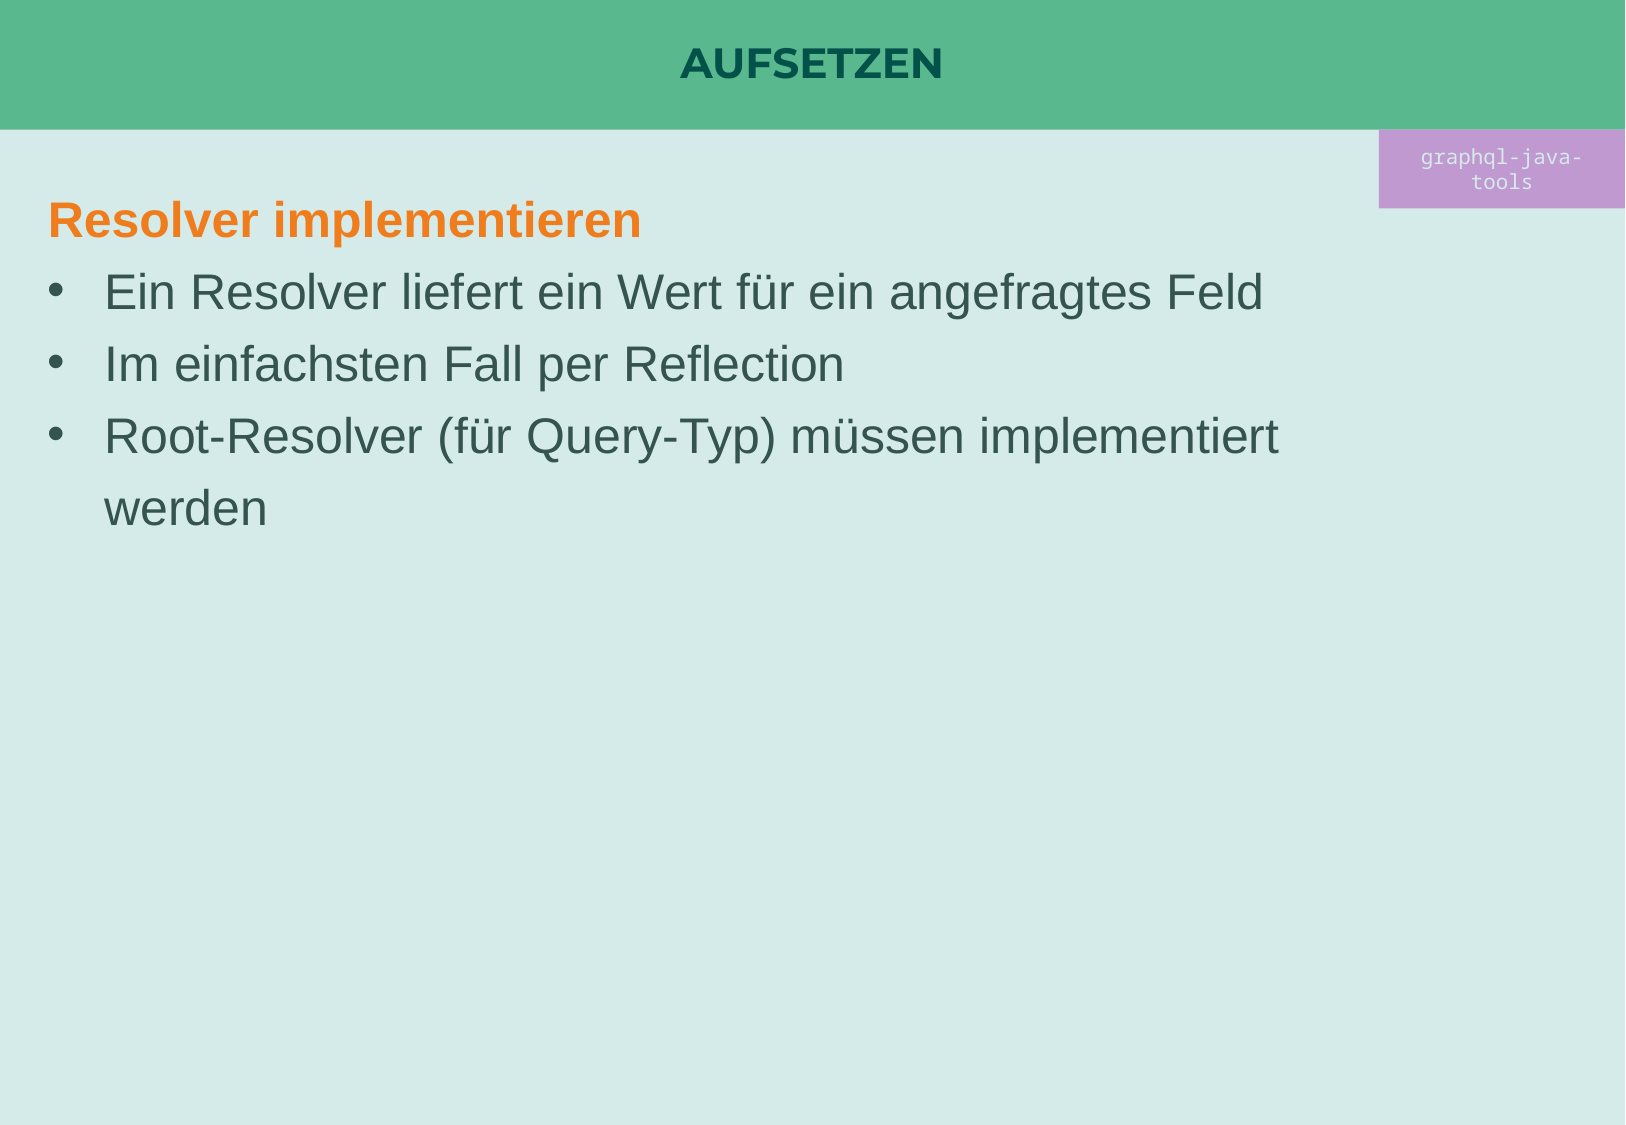

# Aufsetzen
graphql-java-tools
Resolver implementieren
Ein Resolver liefert ein Wert für ein angefragtes Feld
Im einfachsten Fall per Reflection
Root-Resolver (für Query-Typ) müssen implementiert werden
graphql-java-servlet
graphql-spring-boot-starter
graphql-java